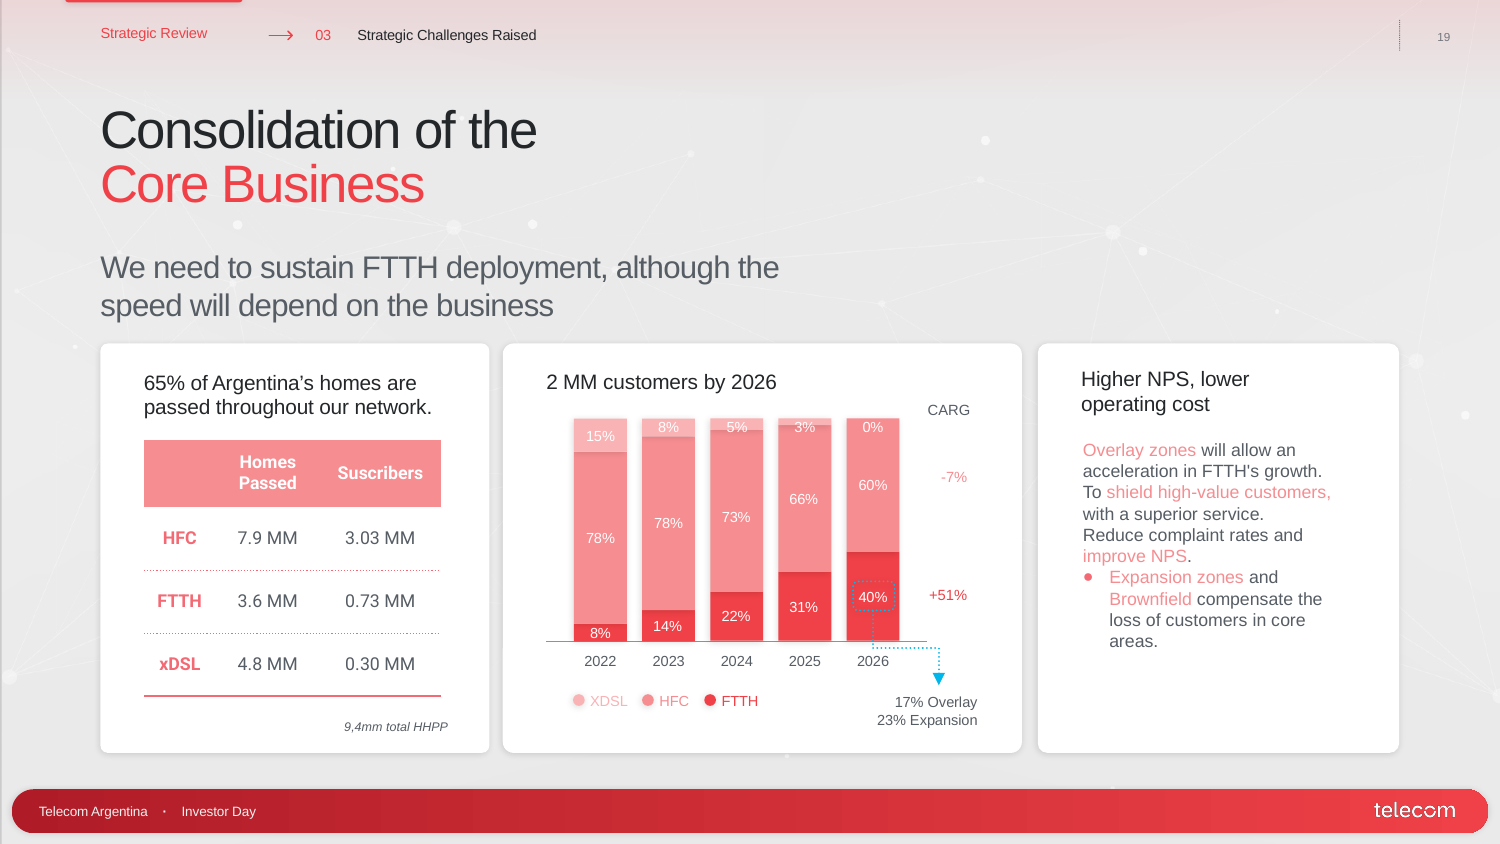

Consolidation of the
Core Business
We need to sustain FTTH deployment, although the speed will depend on the business

Higher NPS, lower operating cost
2 MM customers by 2026
65% of Argentina’s homes are passed throughout our network.
CARG
8%

5%

3%
0%

15%

60%
66%
73%
78%
78%

40%

31%
22%

14%

8%
2022
2023
2024
2025
2026
Overlay zones will allow an acceleration in FTTH's growth.
To shield high-value customers, with a superior service.
Reduce complaint rates and improve NPS.
Expansion zones and Brownfield compensate the loss of customers in core areas.
|  | Homes Passed | Suscribers |
| --- | --- | --- |
| HFC | 7.9 MM | 3.03 MM |
| FTTH | 3.6 MM | 0.73 MM |
| xDSL | 4.8 MM | 0.30 MM |
-7%

+51%
XDSL
HFC
FTTH

17% Overlay
23% Expansion
9,4mm total HHPP